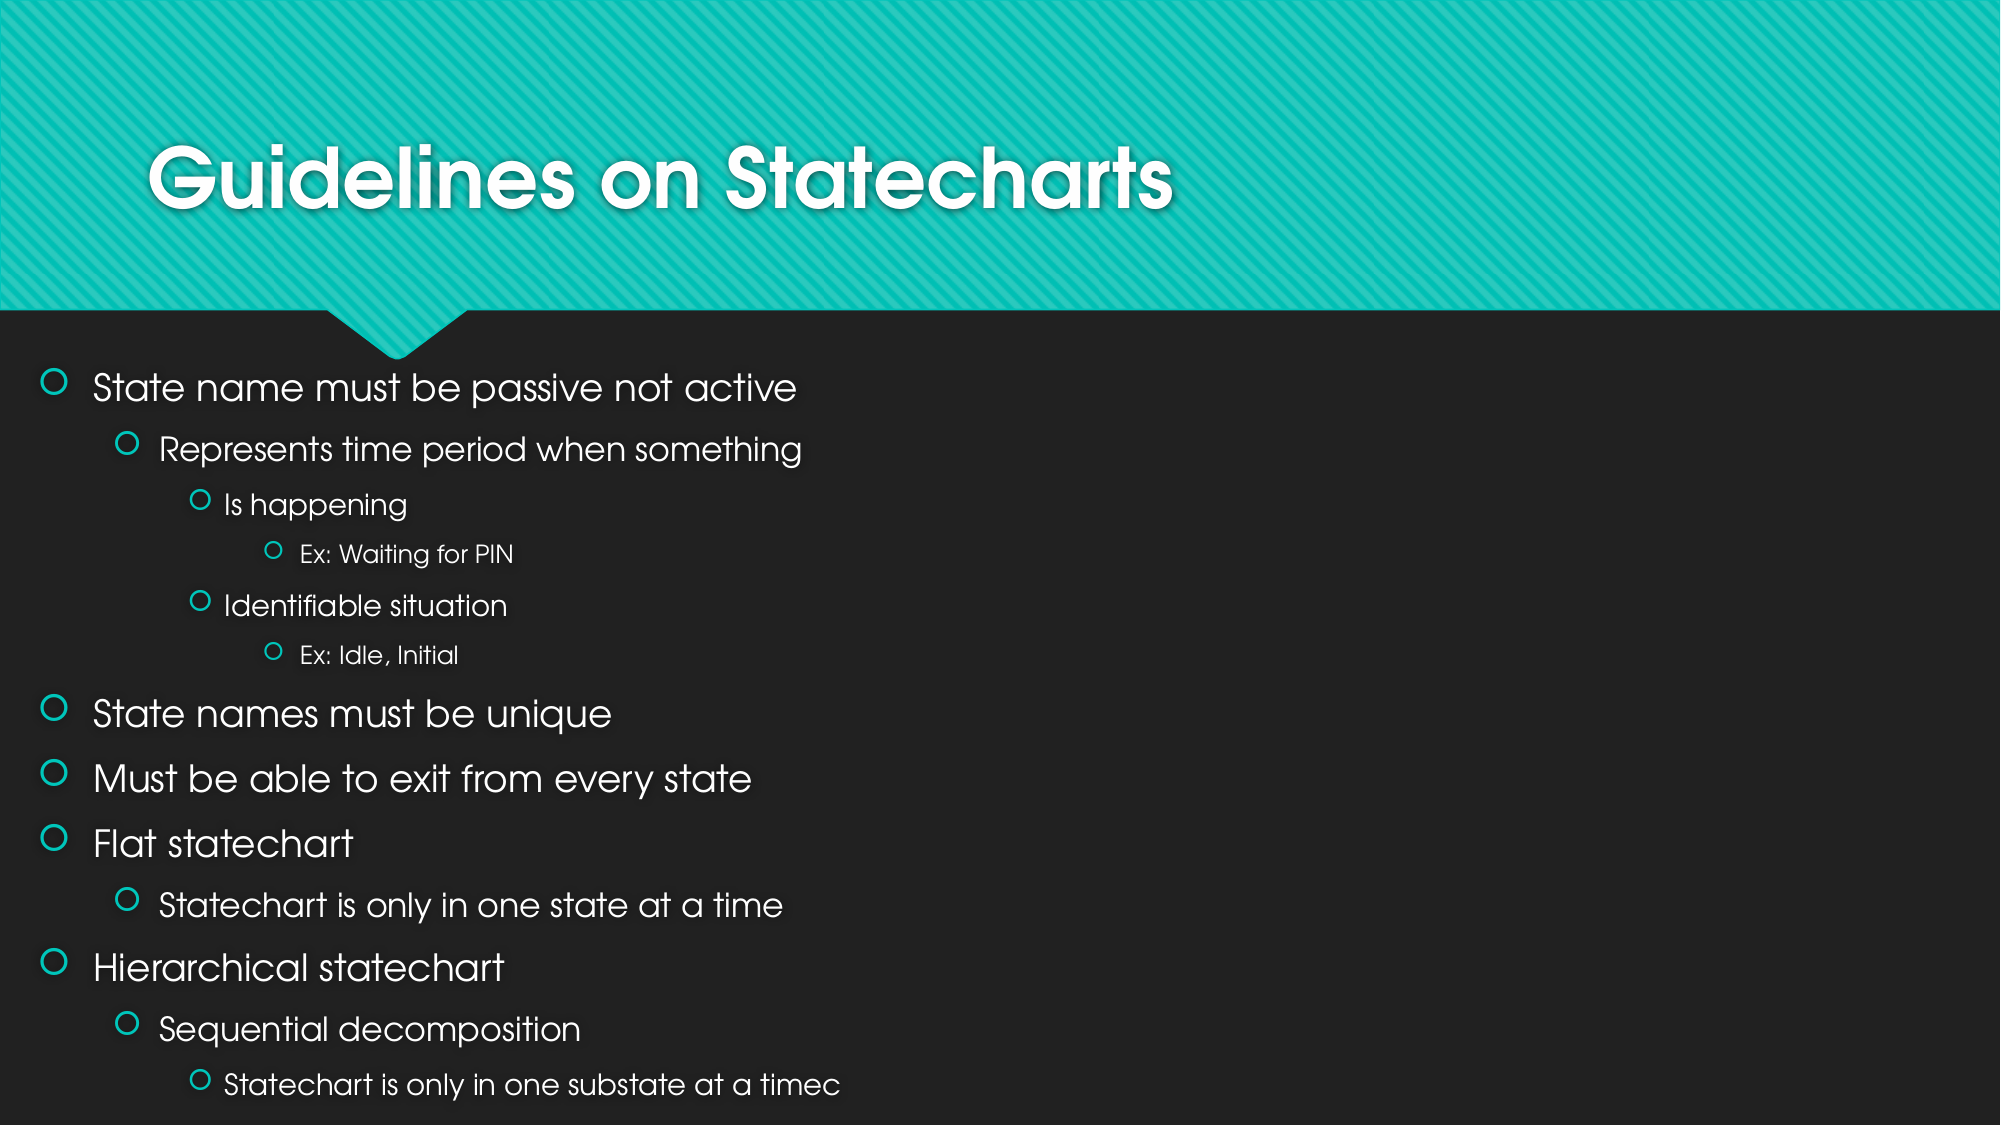

# Guidelines on Statecharts
State name must be passive not active
Represents time period when something
Is happening
Ex: Waiting for PIN
Identifiable situation
Ex: Idle, Initial
State names must be unique
Must be able to exit from every state
Flat statechart
Statechart is only in one state at a time
Hierarchical statechart
Sequential decomposition
Statechart is only in one substate at a timec